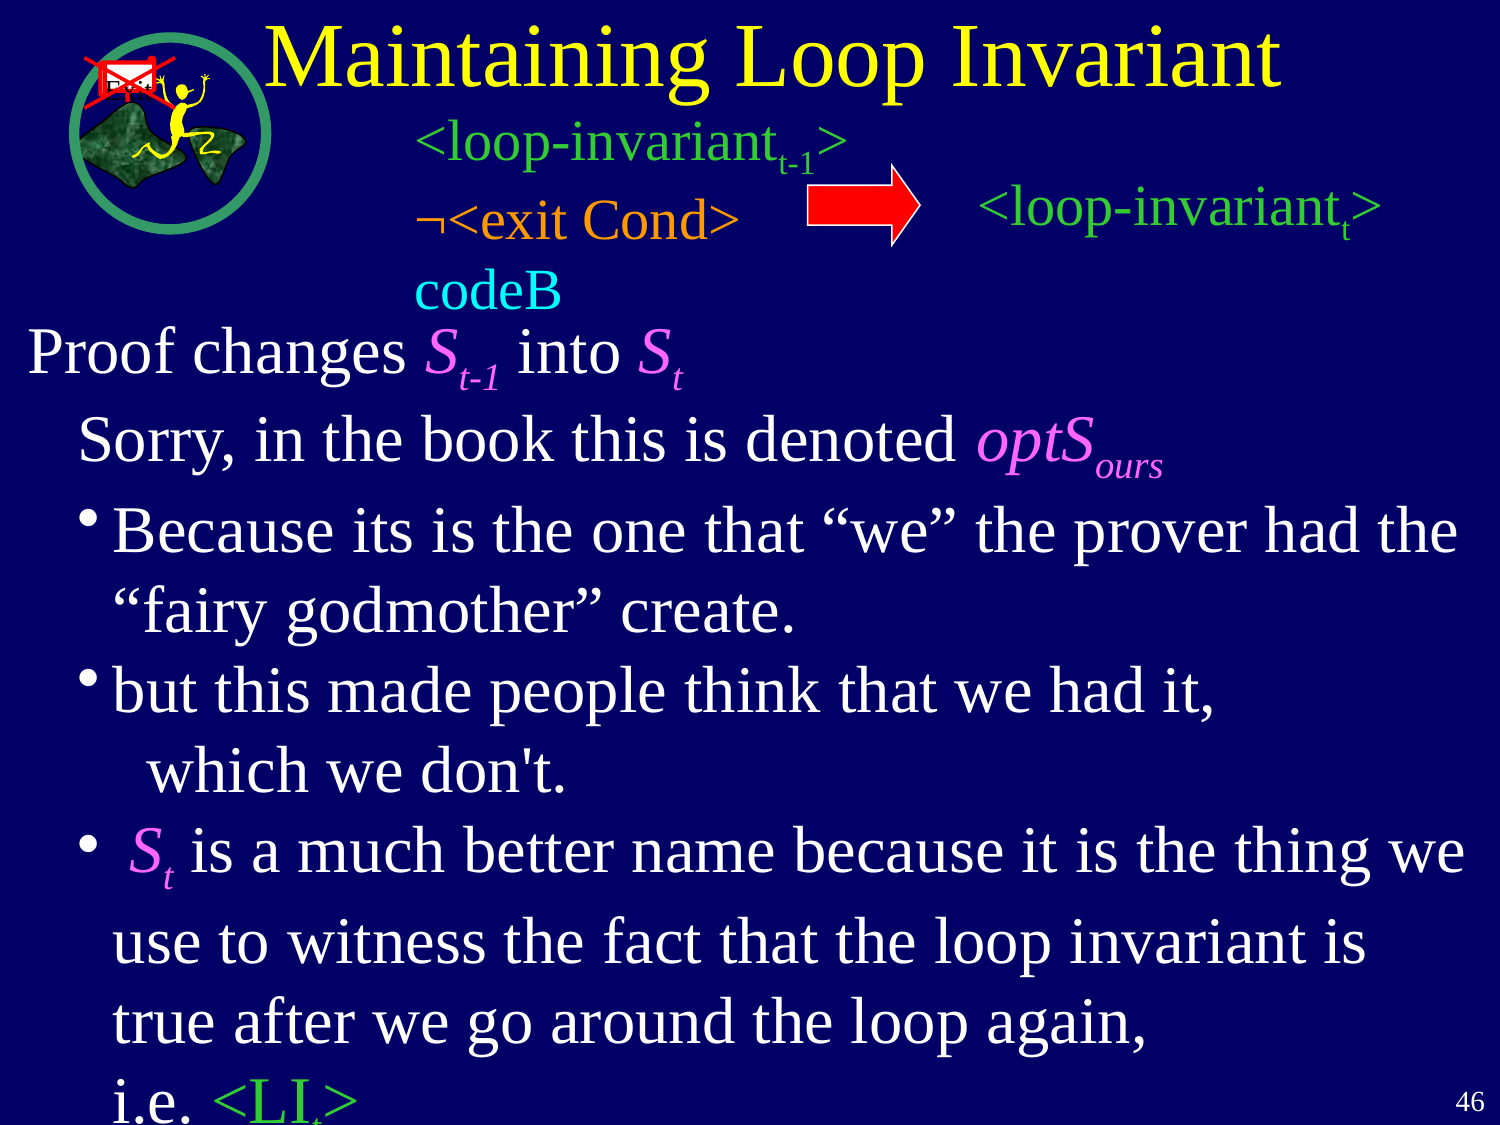

Maintaining Loop Invariant

Exit

<loop-invariantt-1>
¬<exit Cond>
codeB
<loop-invariantt>

Proof changes St-1 into St
Sorry, in the book this is denoted optSours
Because its is the one that “we” the prover had the “fairy godmother” create.
but this made people think that we had it,
  which we don't.
 St is a much better name because it is the thing we use to witness the fact that the loop invariant is true after we go around the loop again,
i.e. <LIt>